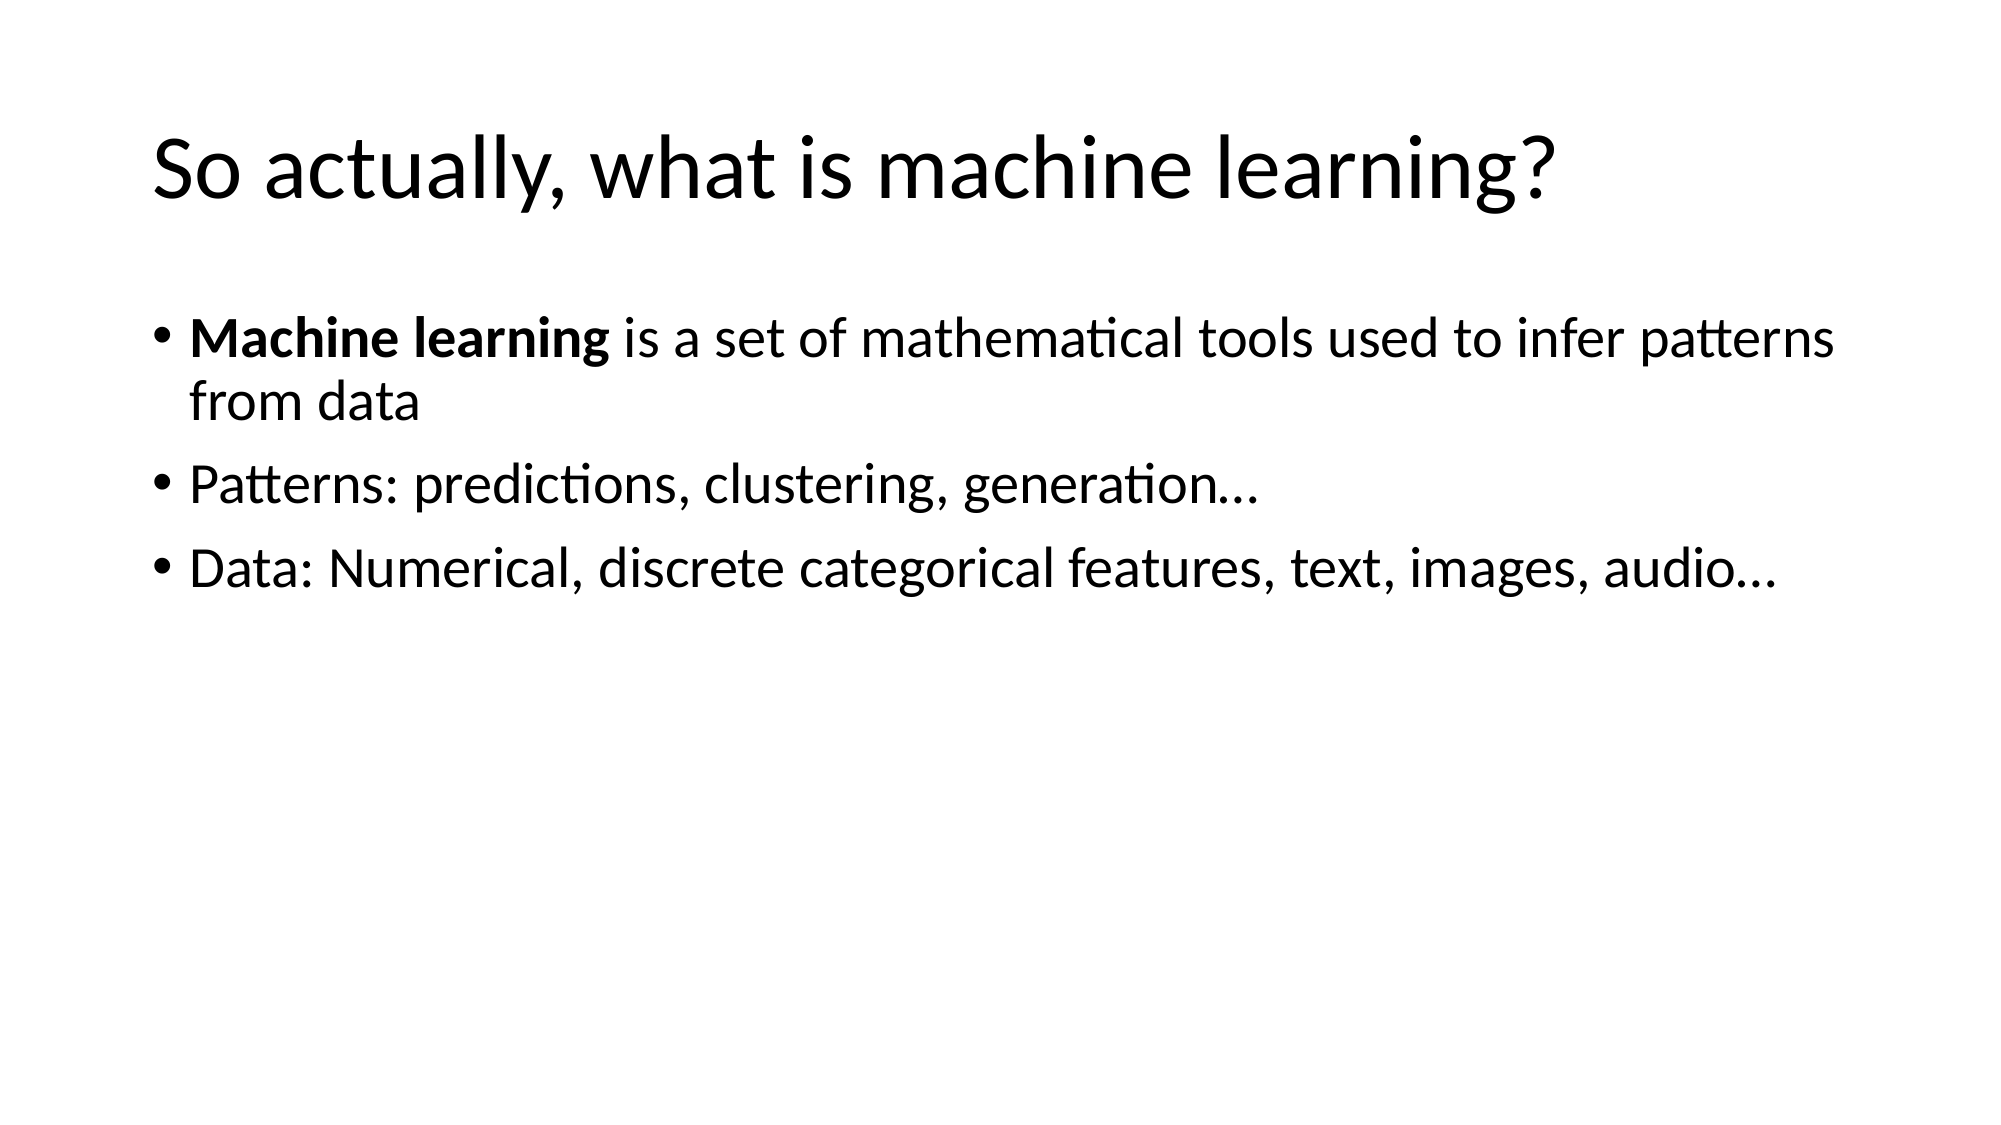

# So actually, what is machine learning?
Machine learning is a set of mathematical tools used to infer patterns from data
Patterns: predictions, clustering, generation…
Data: Numerical, discrete categorical features, text, images, audio…